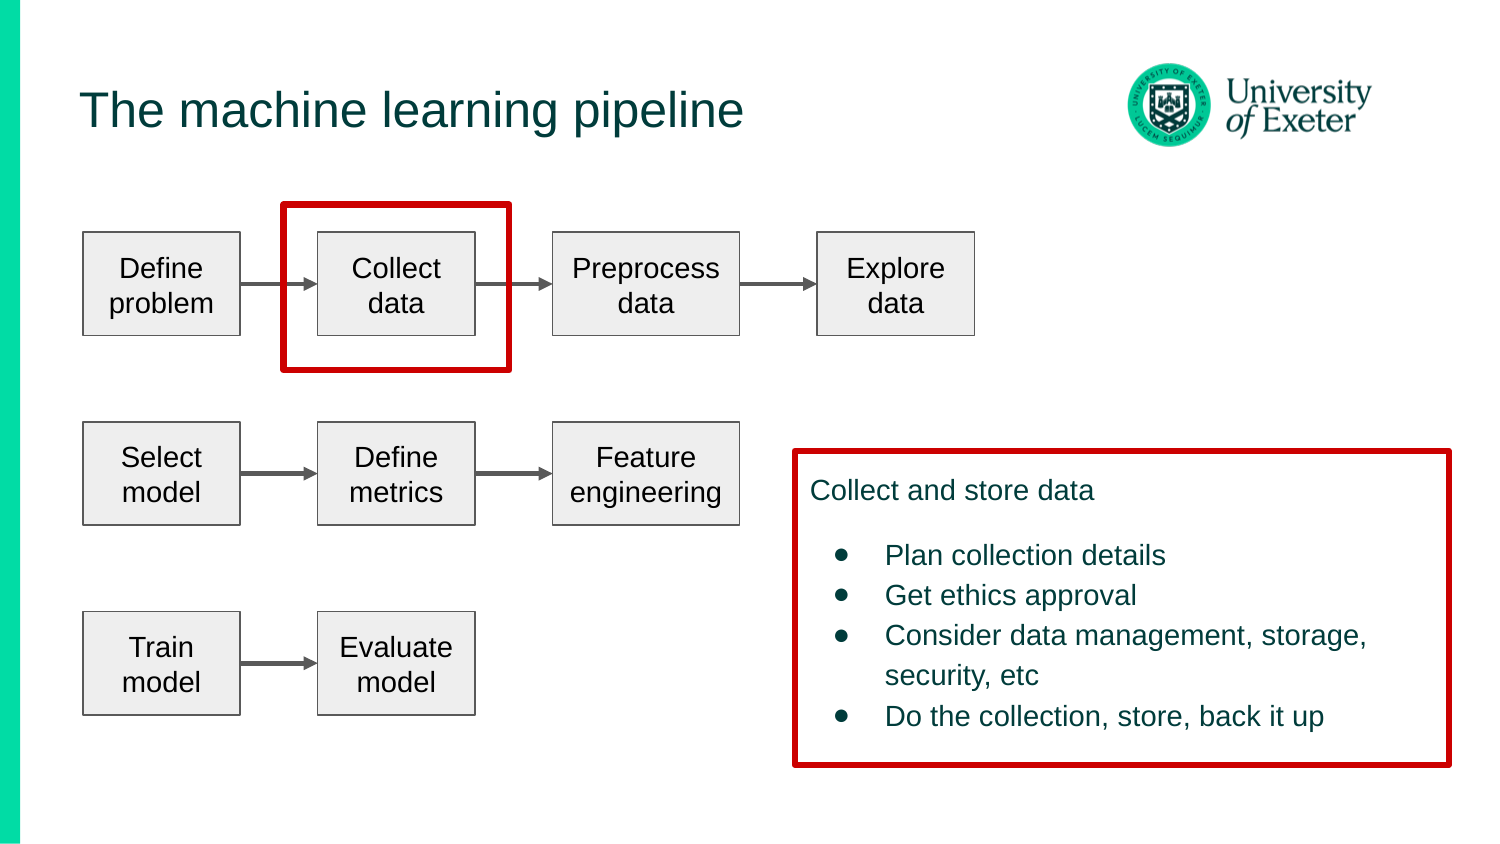

# The machine learning pipeline

Define problem
Collect data
Preprocess data
Explore data
Select model
Define metrics
Feature engineering

Collect and store data
Plan collection details
Get ethics approval
Consider data management, storage, security, etc
Do the collection, store, back it up
Train model
Evaluate model